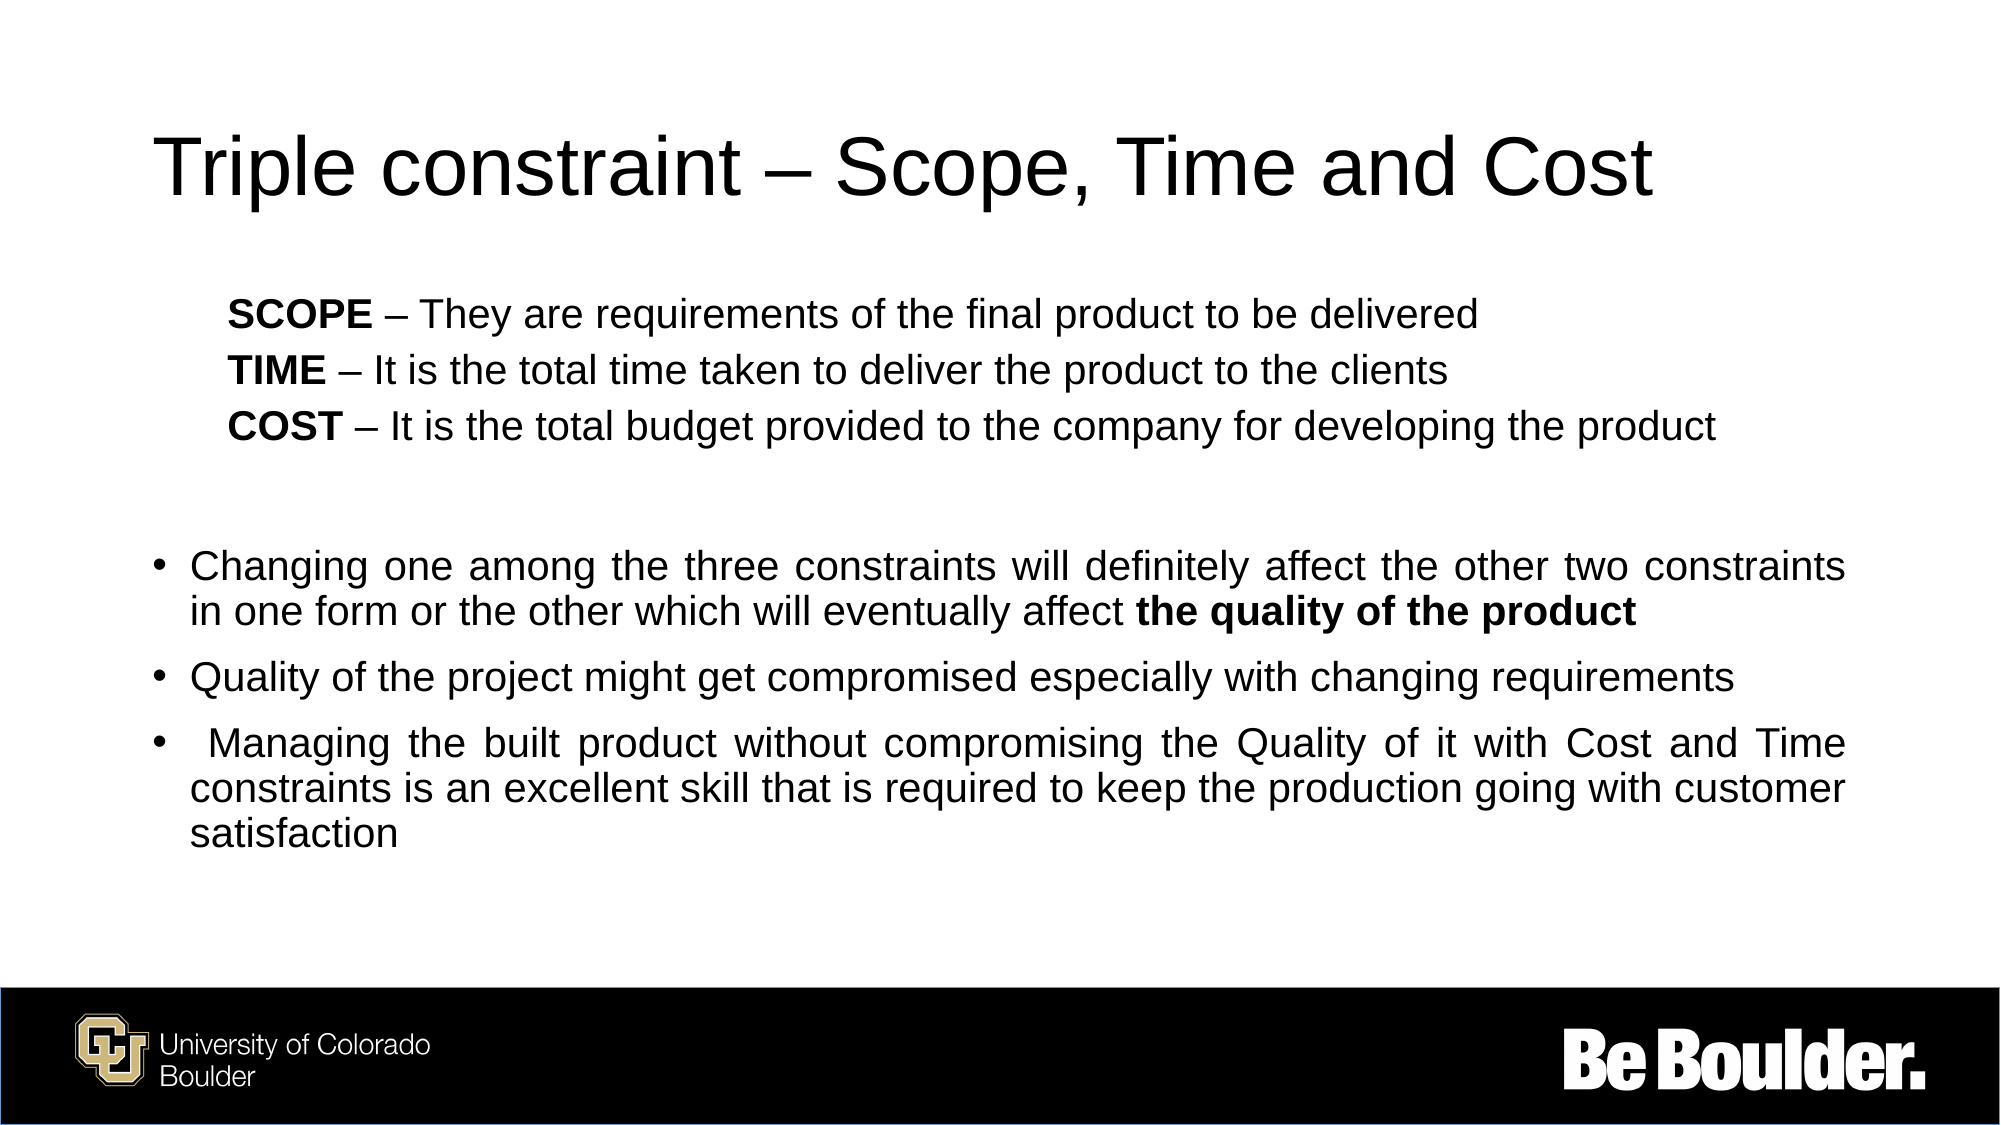

# Triple constraint – Scope, Time and Cost

SCOPE – They are requirements of the final product to be delivered
TIME – It is the total time taken to deliver the product to the clients
COST – It is the total budget provided to the company for developing the product

Changing one among the three constraints will definitely affect the other two constraints in one form or the other which will eventually affect the quality of the product
Quality of the project might get compromised especially with changing requirements
 Managing the built product without compromising the Quality of it with Cost and Time constraints is an excellent skill that is required to keep the production going with customer satisfaction